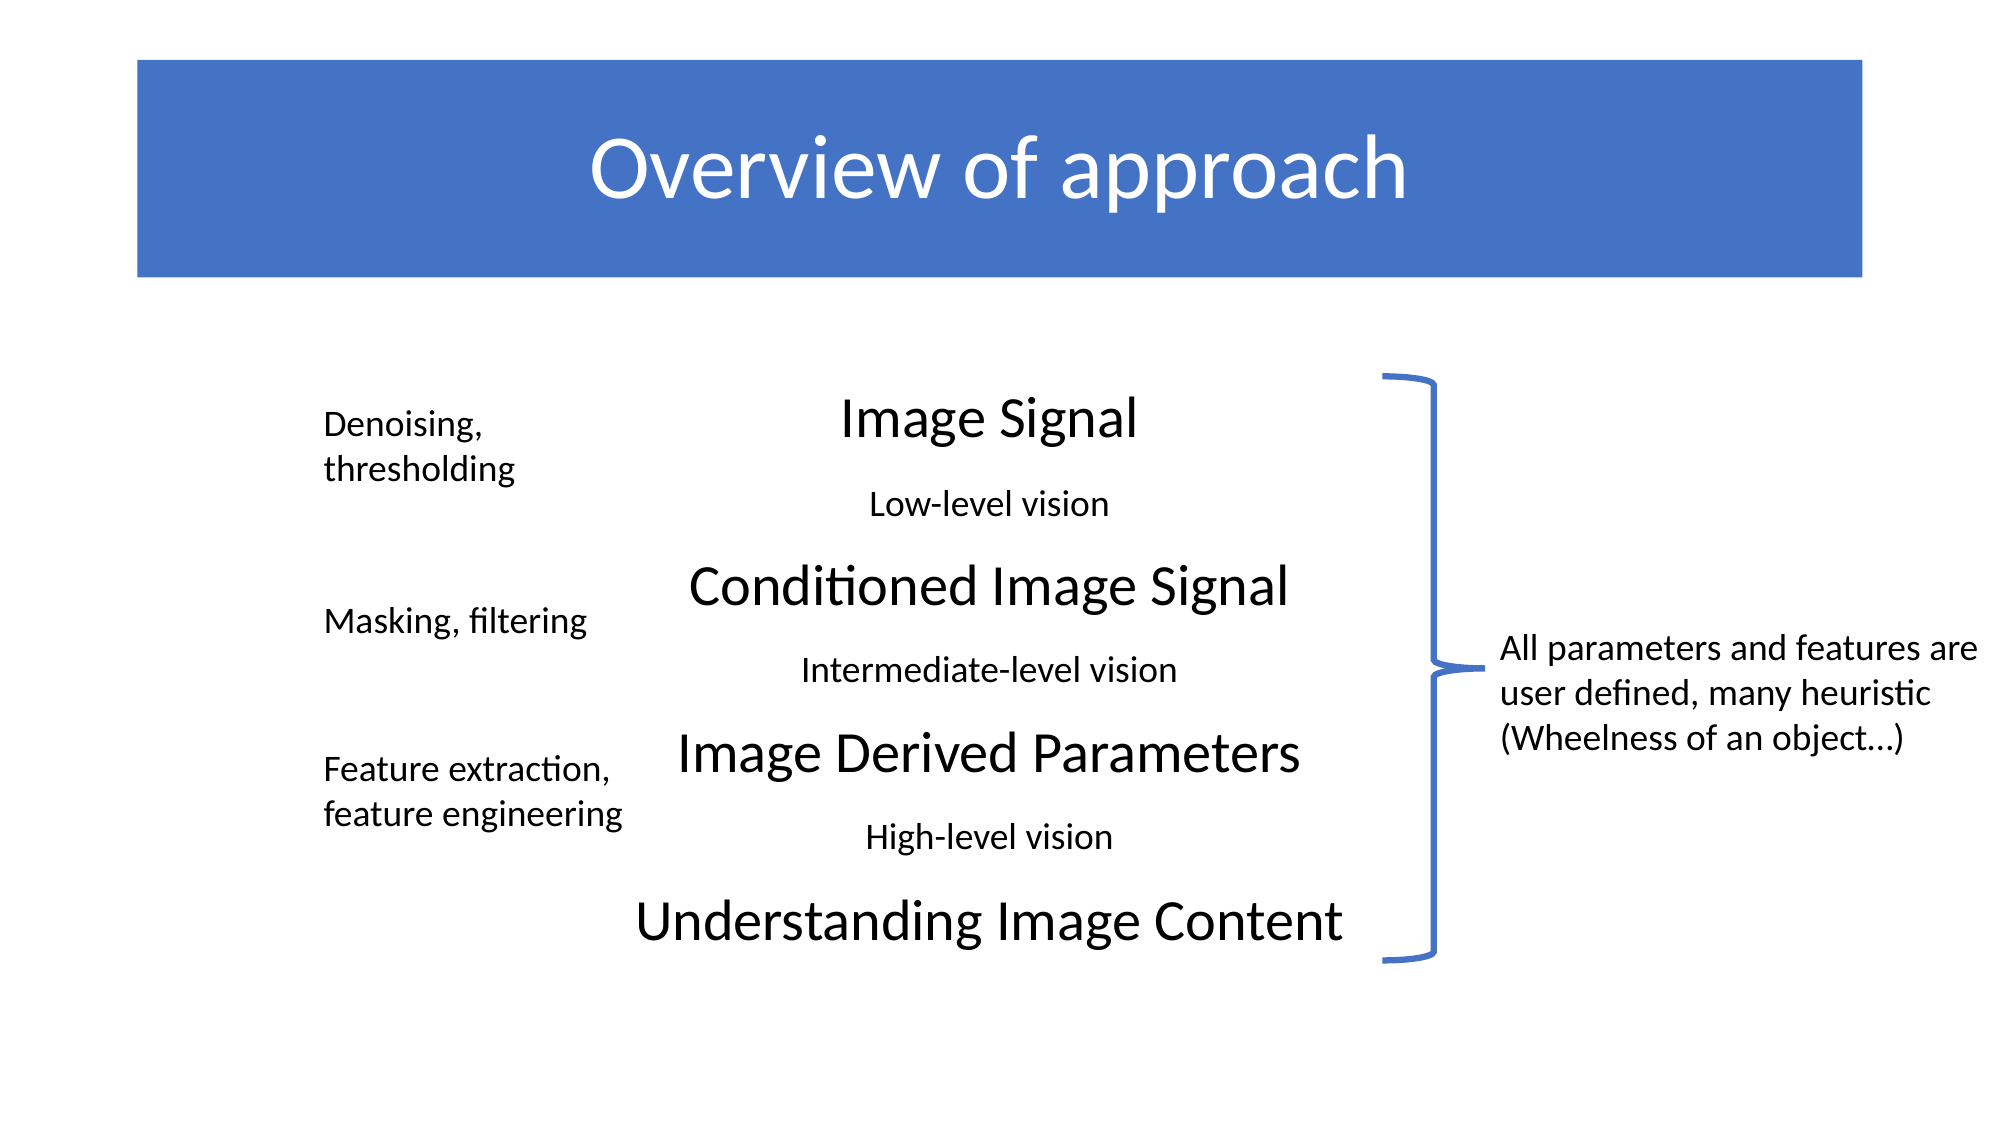

# Overview of approach

Image Signal

Conditioned Image Signal

Image Derived Parameters

Understanding Image Content
Denoising, thresholding
Low-level vision
Masking, filtering
All parameters and features are user defined, many heuristic (Wheelness of an object…)
Intermediate-level vision
Feature extraction, feature engineering
High-level vision